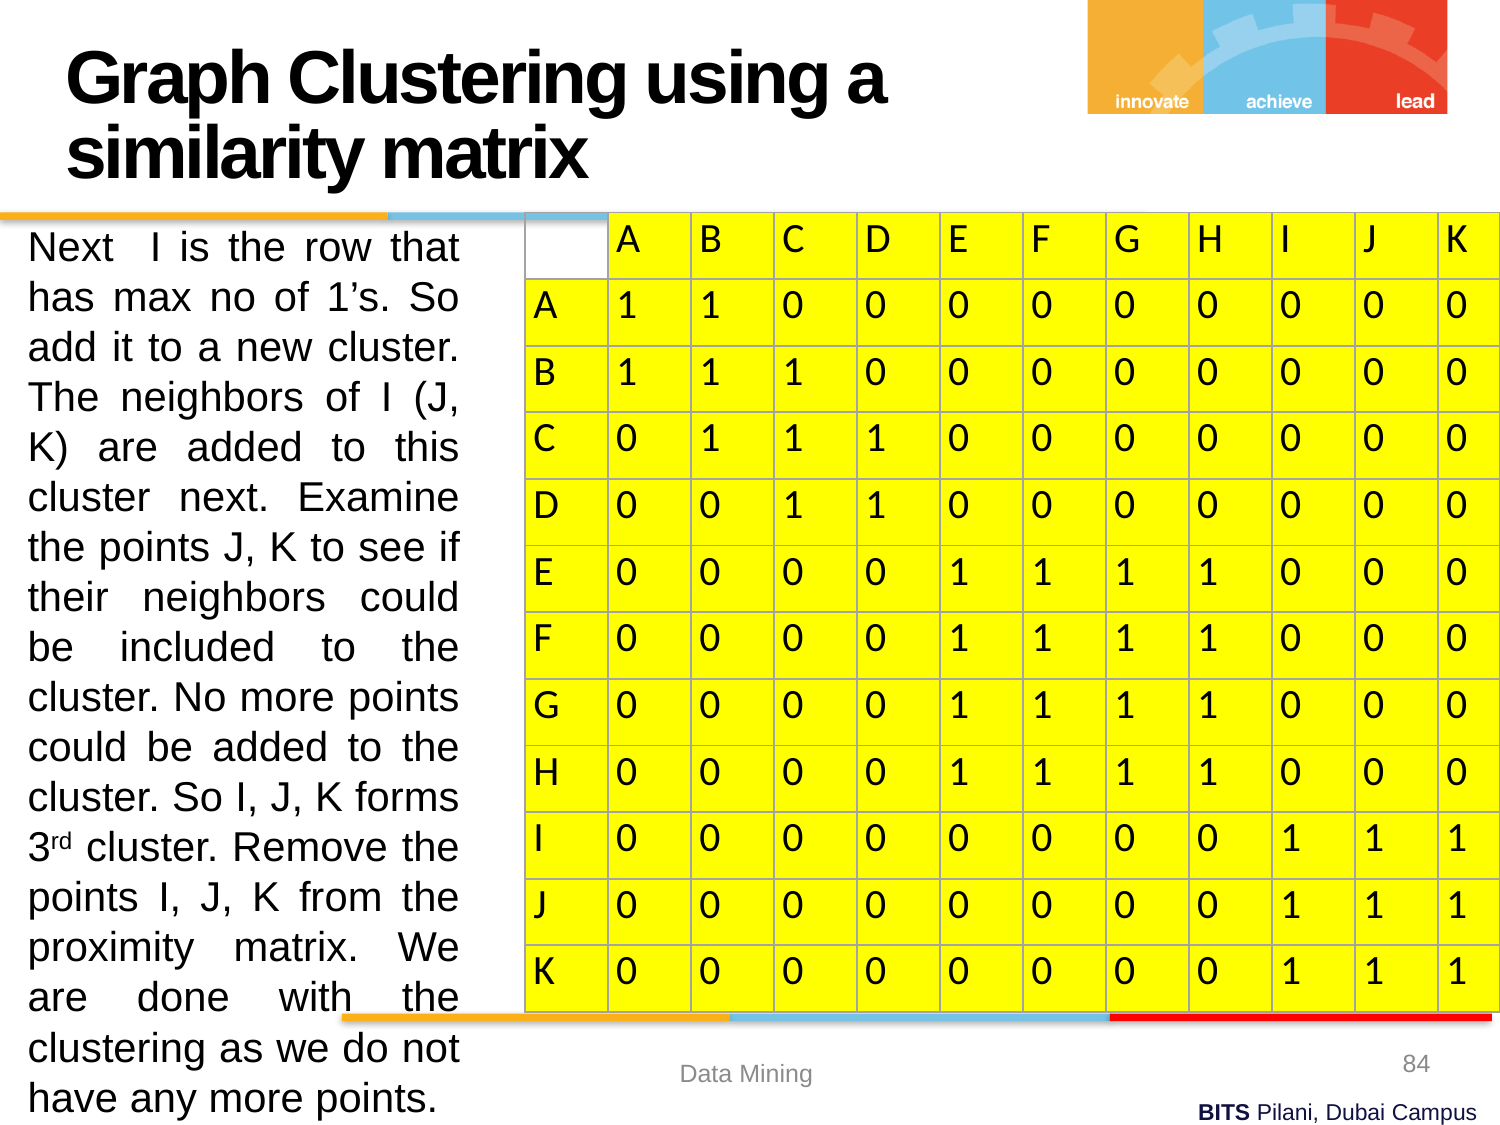

Graph Clustering using a similarity matrix
Next  I is the row that has max no of 1’s. So add it to a new cluster. The neighbors of I (J, K) are added to this cluster next. Examine the points J, K to see if their neighbors could be included to the cluster. No more points could be added to the cluster. So I, J, K forms 3rd cluster. Remove the points I, J, K from the proximity matrix. We are done with the clustering as we do not have any more points.

|  | A | B | C | D | E | F | G | H | I | J | K |
| --- | --- | --- | --- | --- | --- | --- | --- | --- | --- | --- | --- |
| A | 1 | 1 | 0 | 0 | 0 | 0 | 0 | 0 | 0 | 0 | 0 |
| B | 1 | 1 | 1 | 0 | 0 | 0 | 0 | 0 | 0 | 0 | 0 |
| C | 0 | 1 | 1 | 1 | 0 | 0 | 0 | 0 | 0 | 0 | 0 |
| D | 0 | 0 | 1 | 1 | 0 | 0 | 0 | 0 | 0 | 0 | 0 |
| E | 0 | 0 | 0 | 0 | 1 | 1 | 1 | 1 | 0 | 0 | 0 |
| F | 0 | 0 | 0 | 0 | 1 | 1 | 1 | 1 | 0 | 0 | 0 |
| G | 0 | 0 | 0 | 0 | 1 | 1 | 1 | 1 | 0 | 0 | 0 |
| H | 0 | 0 | 0 | 0 | 1 | 1 | 1 | 1 | 0 | 0 | 0 |
| I | 0 | 0 | 0 | 0 | 0 | 0 | 0 | 0 | 1 | 1 | 1 |
| J | 0 | 0 | 0 | 0 | 0 | 0 | 0 | 0 | 1 | 1 | 1 |
| K | 0 | 0 | 0 | 0 | 0 | 0 | 0 | 0 | 1 | 1 | 1 |
84
Data Mining